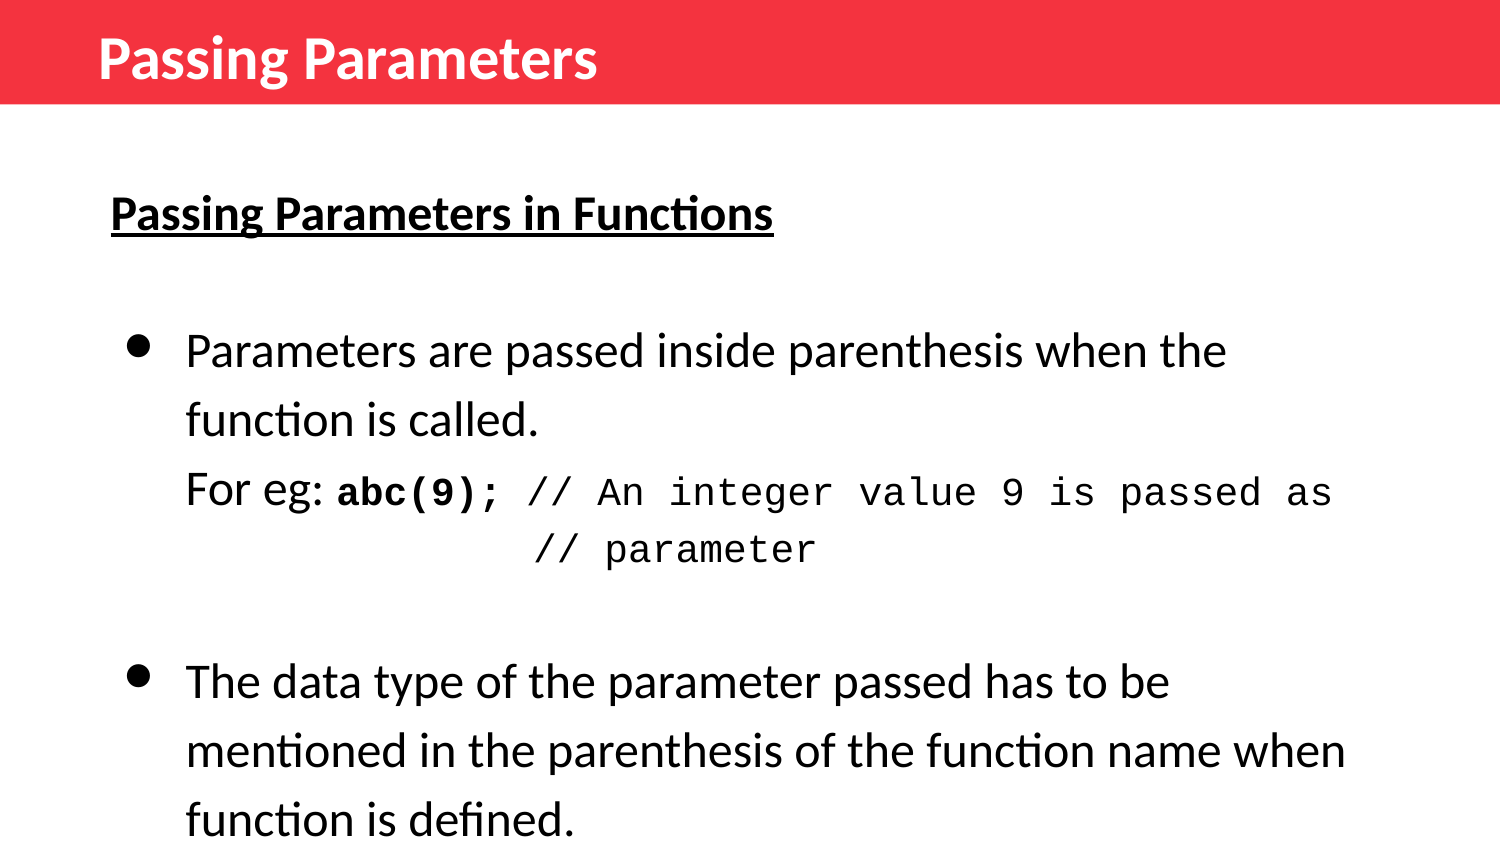

Passing Parameters

Passing Parameters in Functions

Parameters are passed inside parenthesis when the function is called.
For eg: abc(9); // An integer value 9 is passed as
  // parameter

The data type of the parameter passed has to be mentioned in the parenthesis of the function name when function is defined.